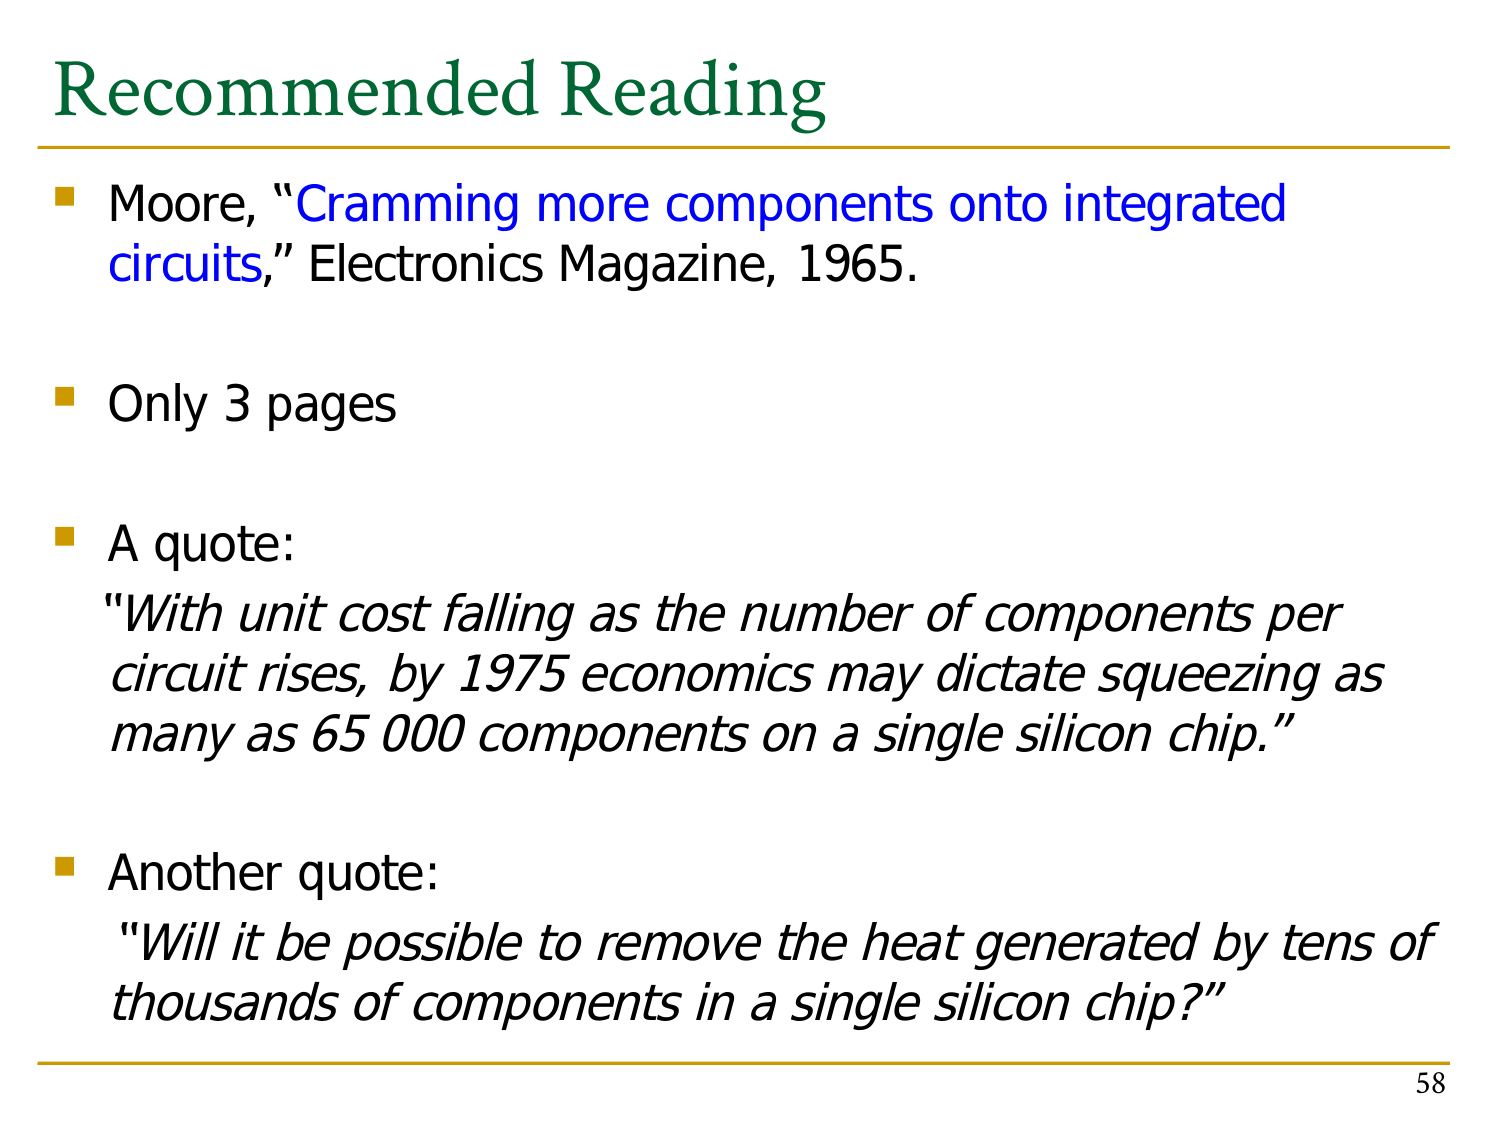

# Recommended Reading
Moore, “Cramming more components onto integrated circuits,” Electronics Magazine, 1965.

Only 3 pages

A quote:
   “With unit cost falling as the number of components per circuit rises, by 1975 economics may dictate squeezing as many as 65 000 components on a single silicon chip.”

Another quote:
    “Will it be possible to remove the heat generated by tens of thousands of components in a single silicon chip?”

58